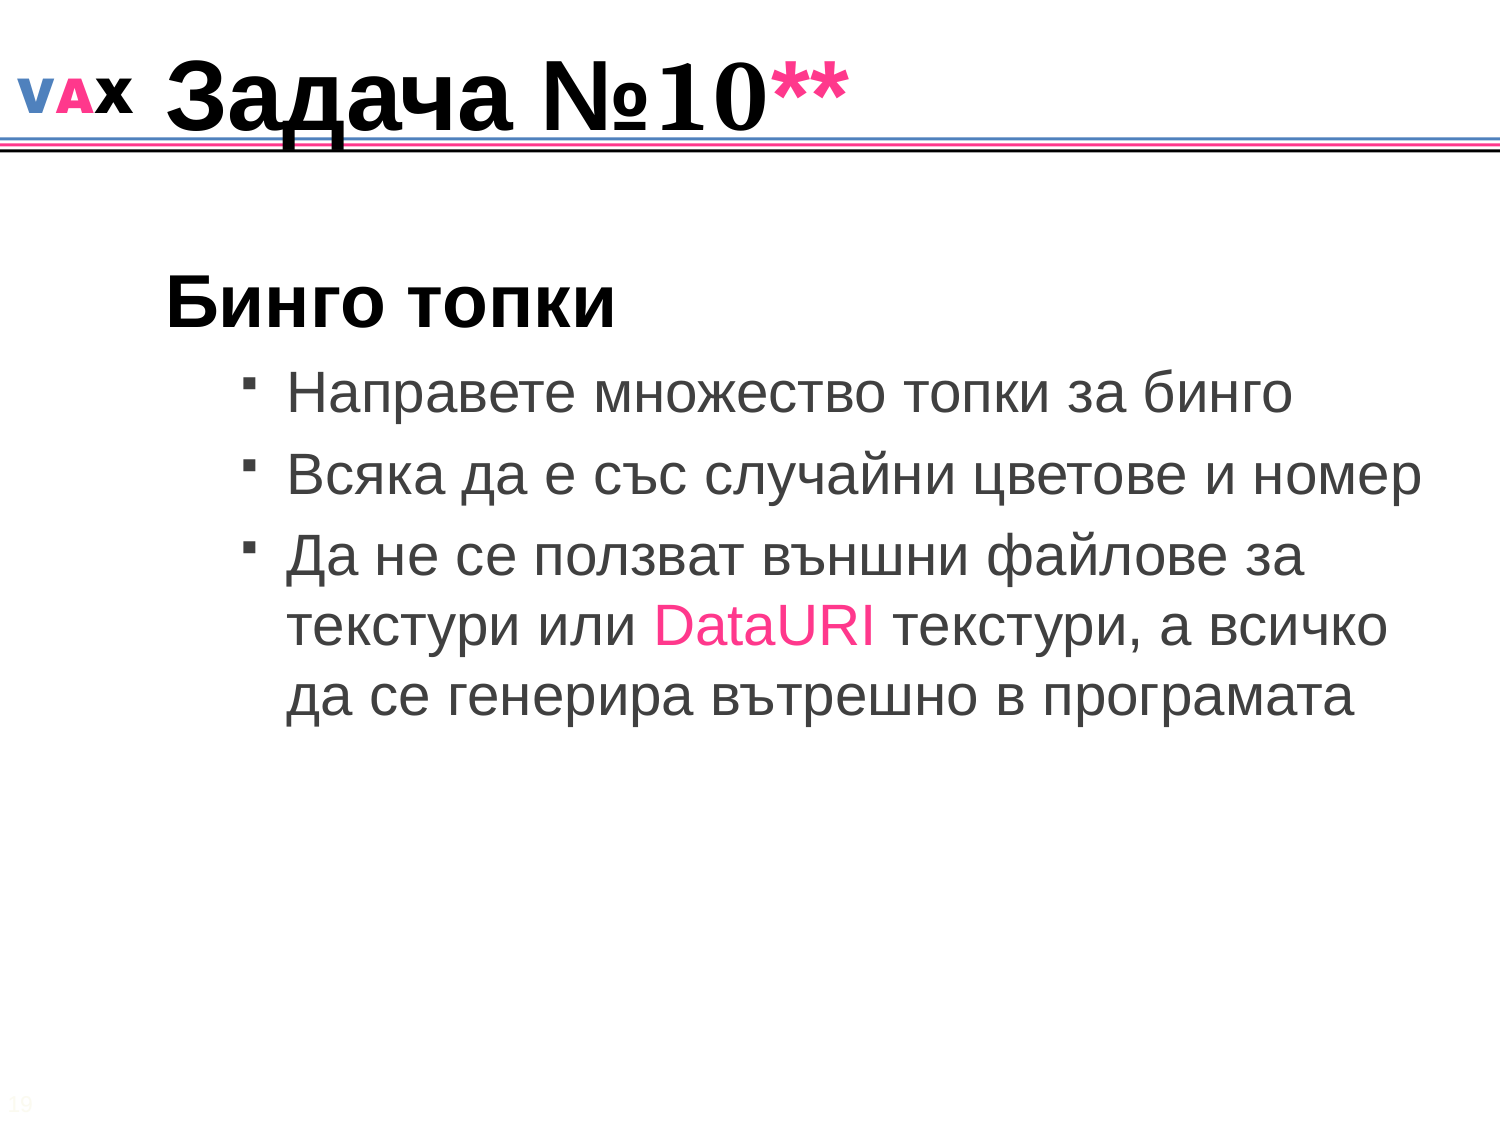

# Задача №10**
Бинго топки
Направете множество топки за бинго
Всяка да е със случайни цветове и номер
Да не се ползват външни файлове за текстури или DataURI текстури, а всичко да се генерира вътрешно в програмата